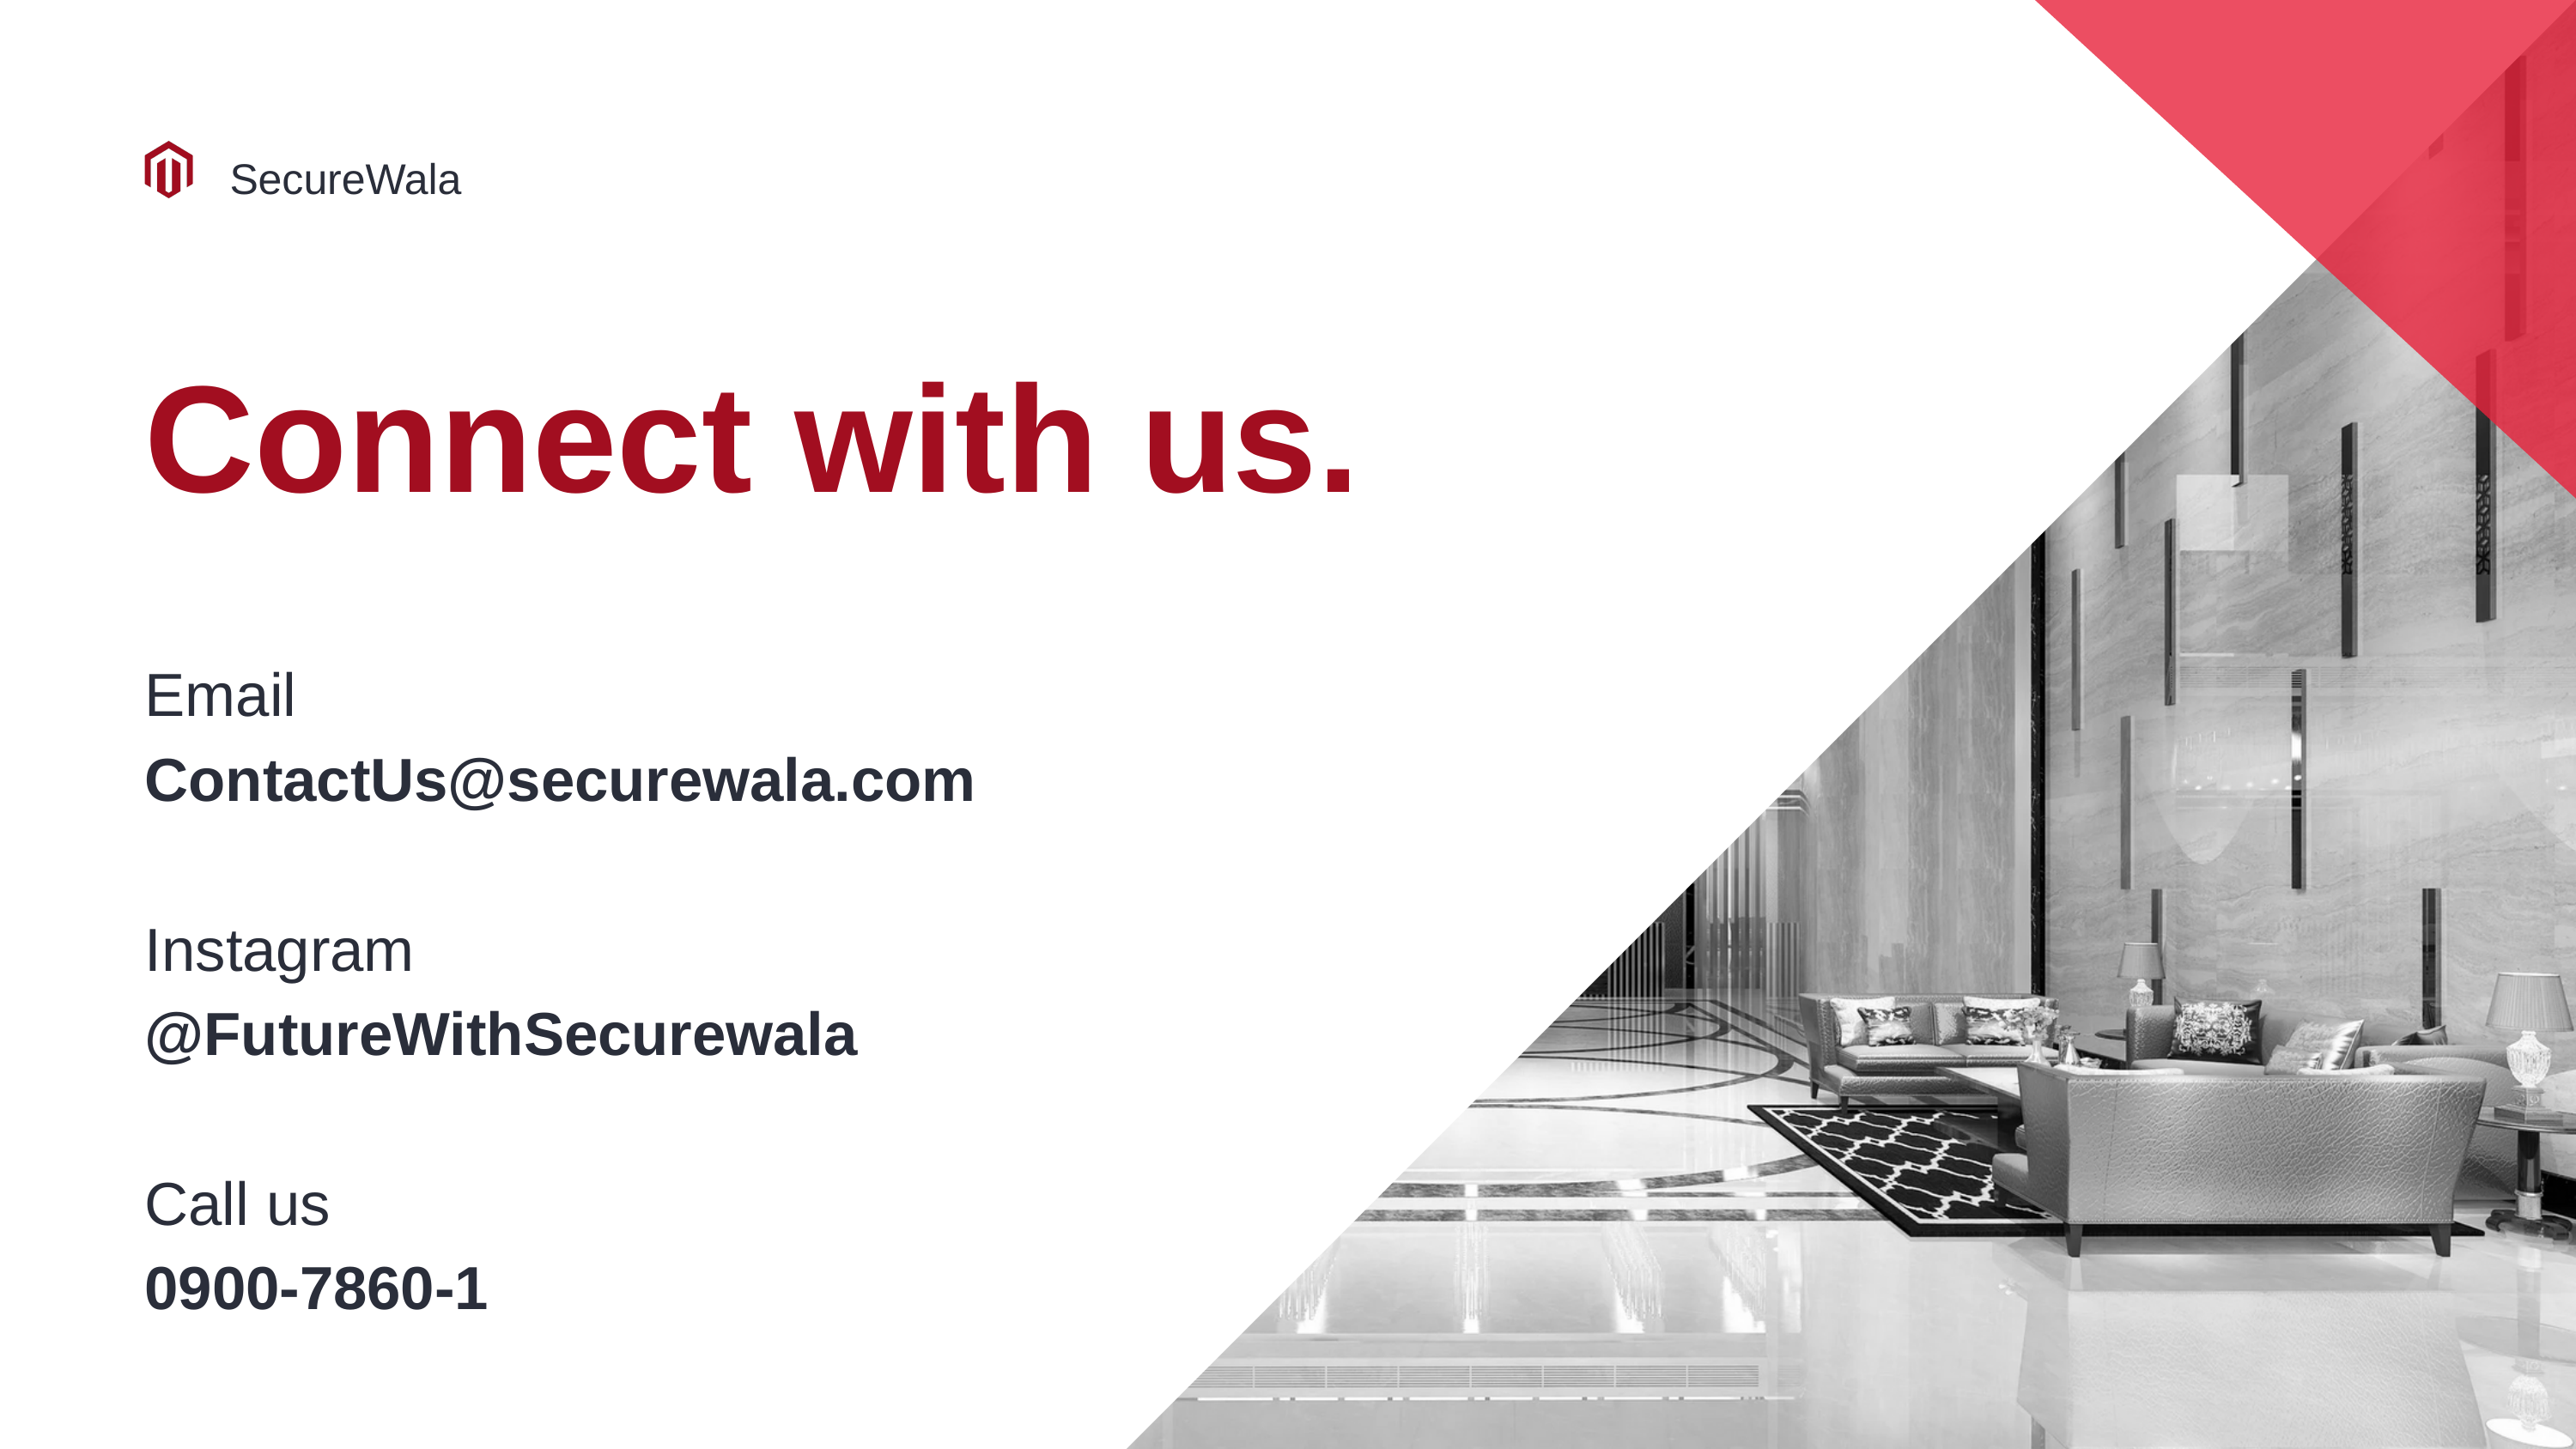

SecureWala
Connect with us.
Email
ContactUs@securewala.com
Instagram
@FutureWithSecurewala
Call us
0900-7860-1